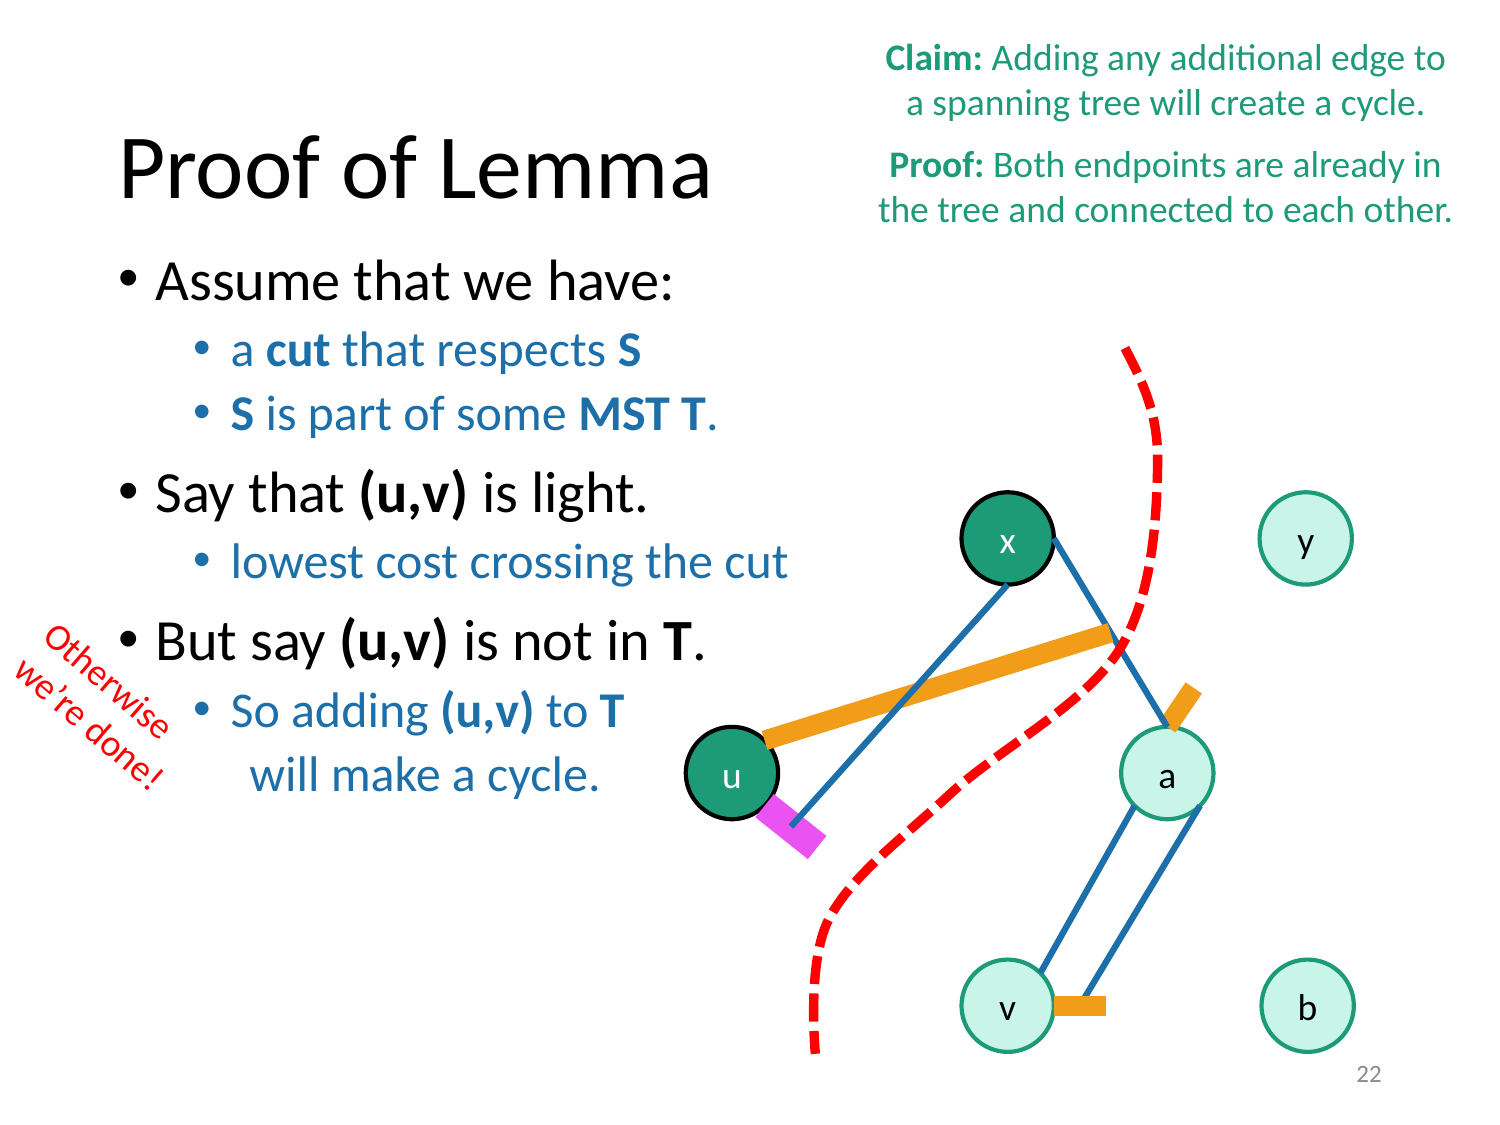

Claim: Adding any additional edge to a spanning tree will create a cycle.

Proof: Both endpoints are already in the tree and connected to each other.
# Proof of Lemma
Assume that we have:
a cut that respects S
S is part of some MST T.
Say that (u,v) is light.
lowest cost crossing the cut
But say (u,v) is not in T.
So adding (u,v) to T
     will make a cycle.

x
y
Otherwise we’re done!
u
a
v
b
22